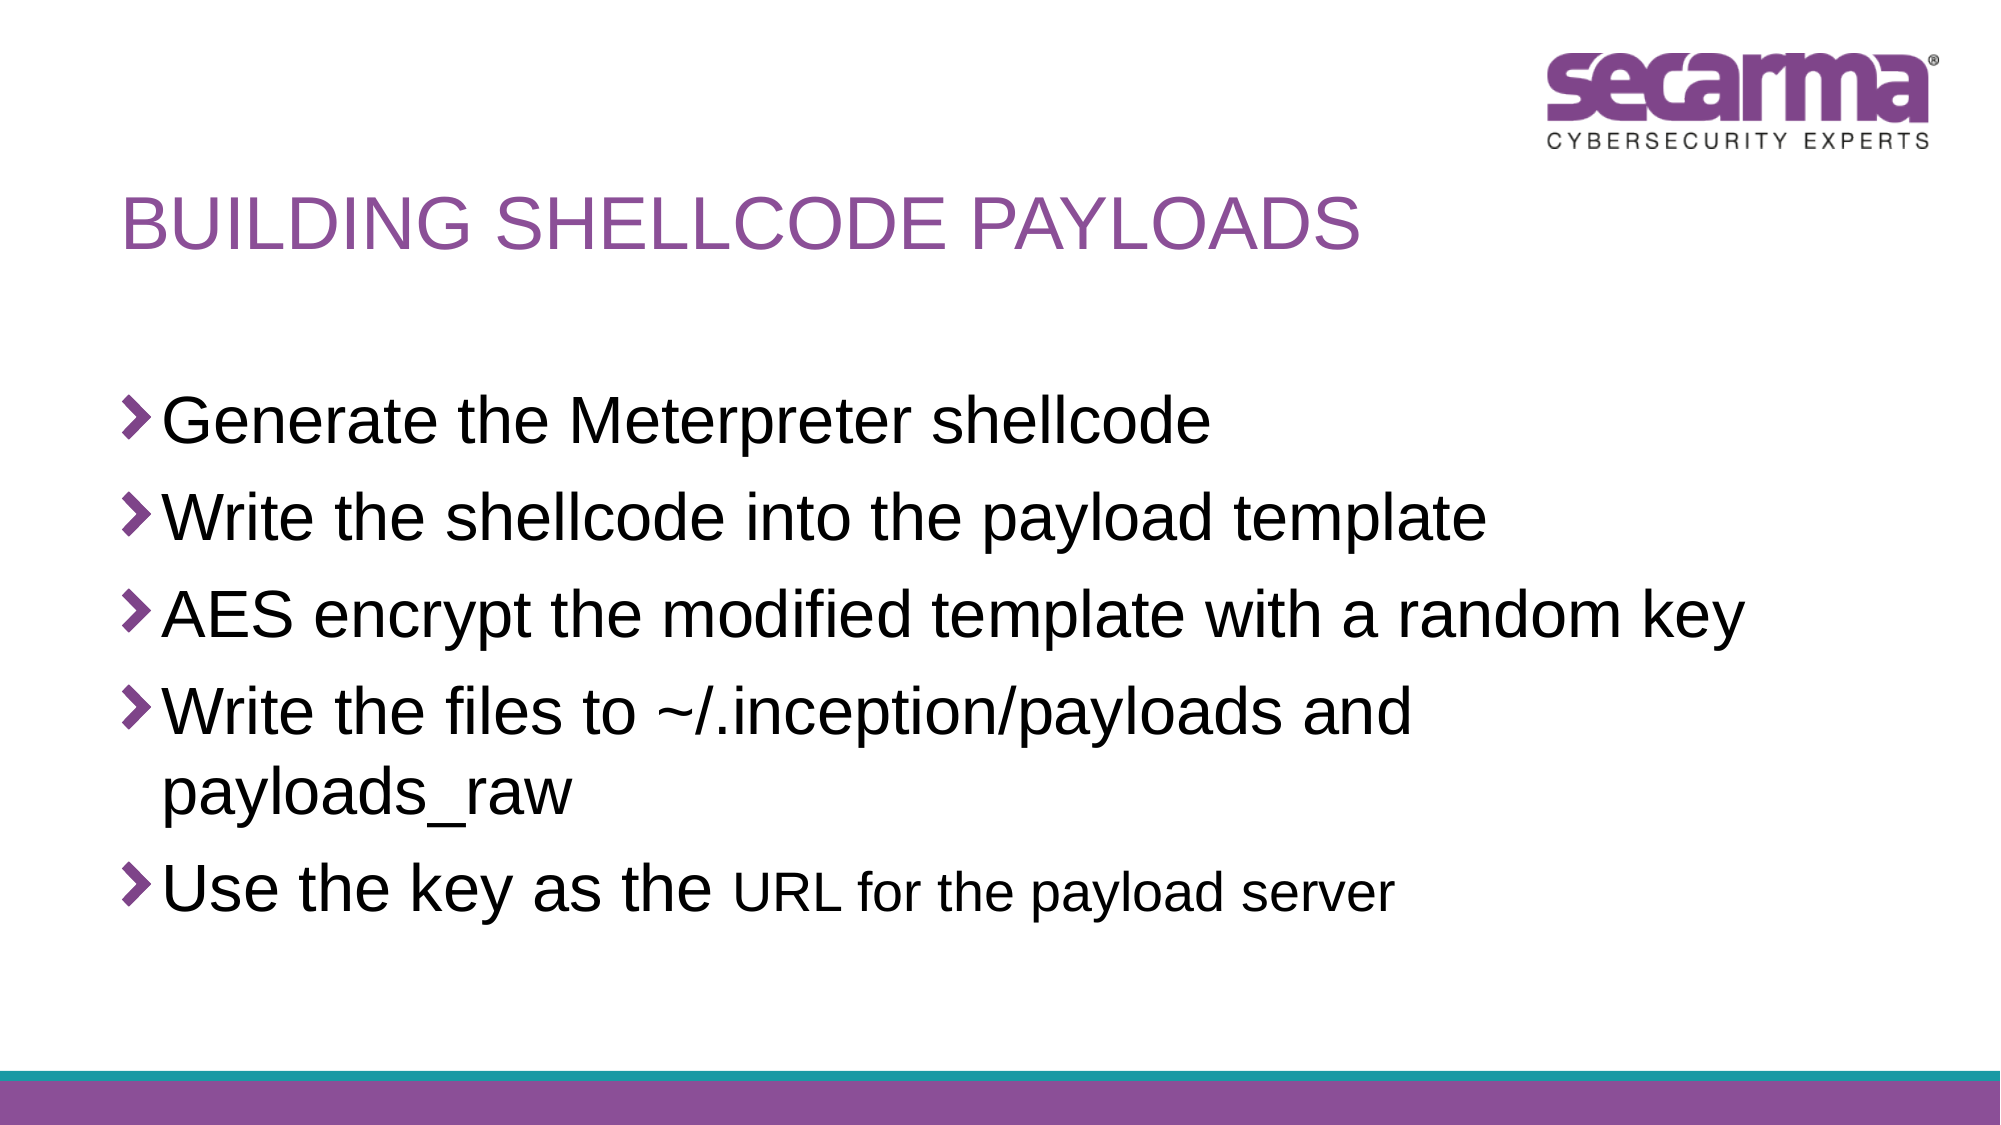

# Building shellcode payloads
Generate the Meterpreter shellcode
Write the shellcode into the payload template
AES encrypt the modified template with a random key
Write the files to ~/.inception/payloads and payloads_raw
Use the key as the URL for the payload server